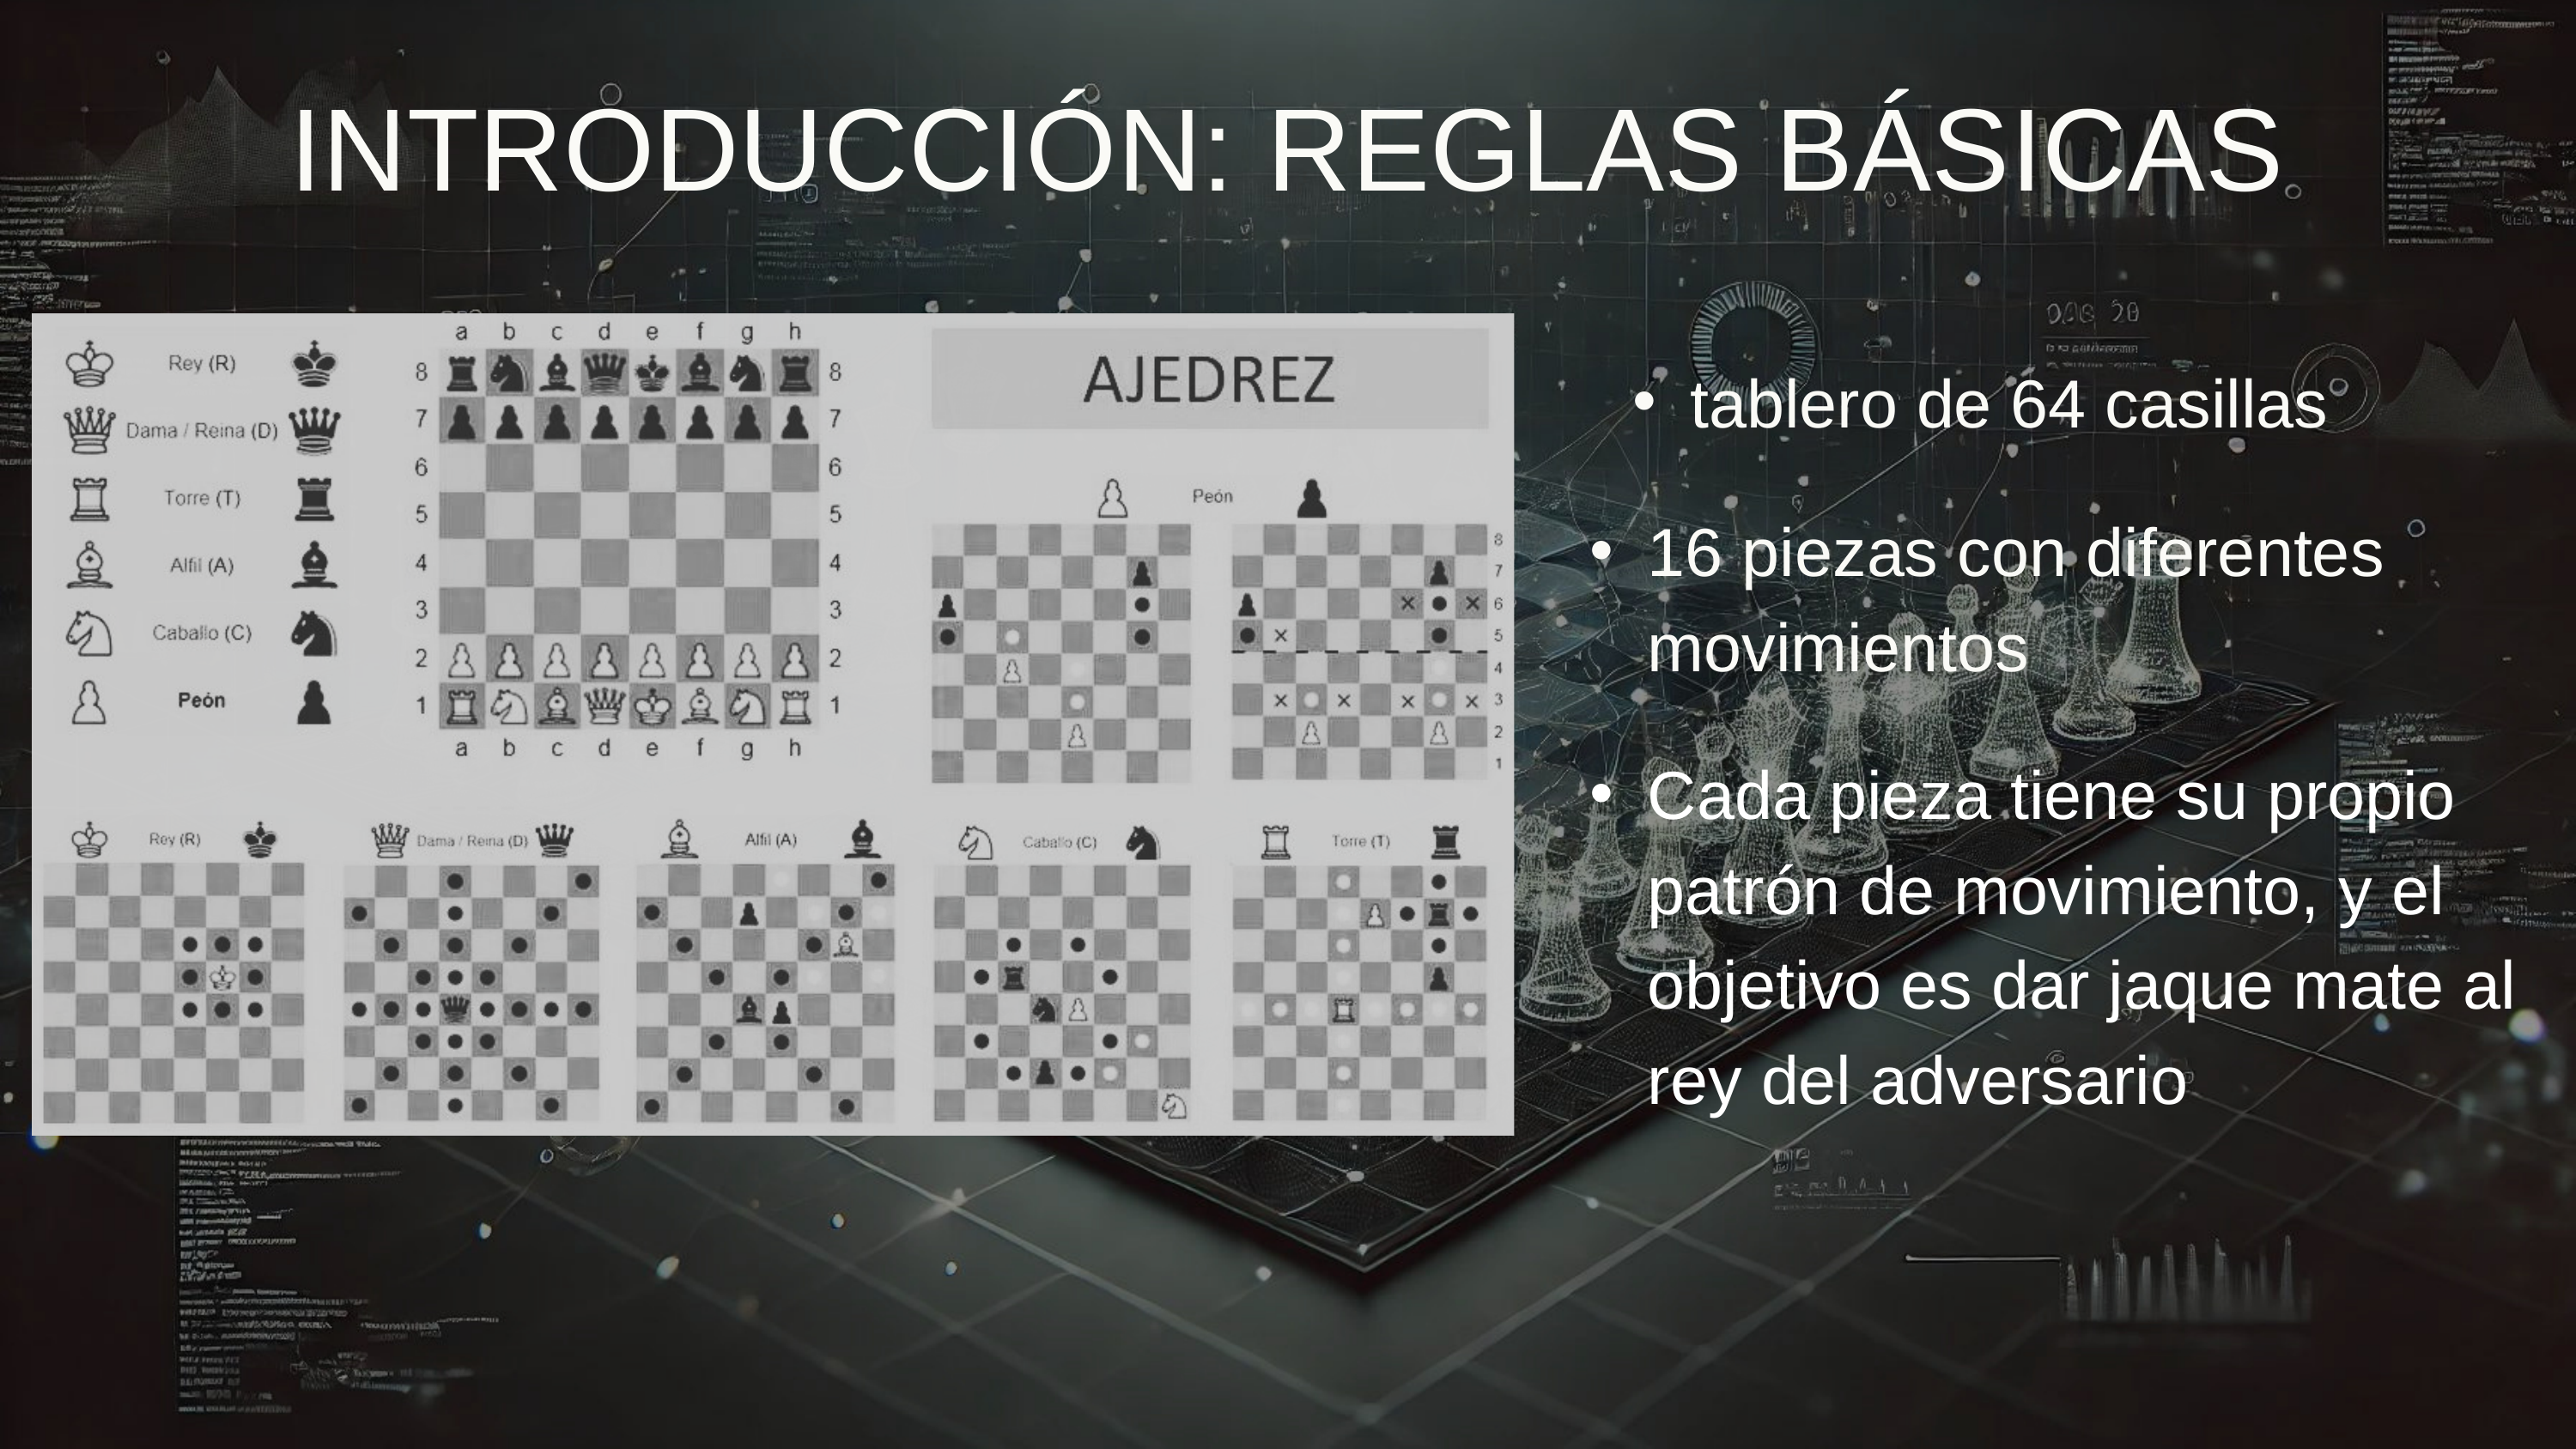

INTRODUCCIÓN: REGLAS BÁSICAS

tablero de 64 casillas
16 piezas con diferentes movimientos
Cada pieza tiene su propio patrón de movimiento, y el objetivo es dar jaque mate al rey del adversario